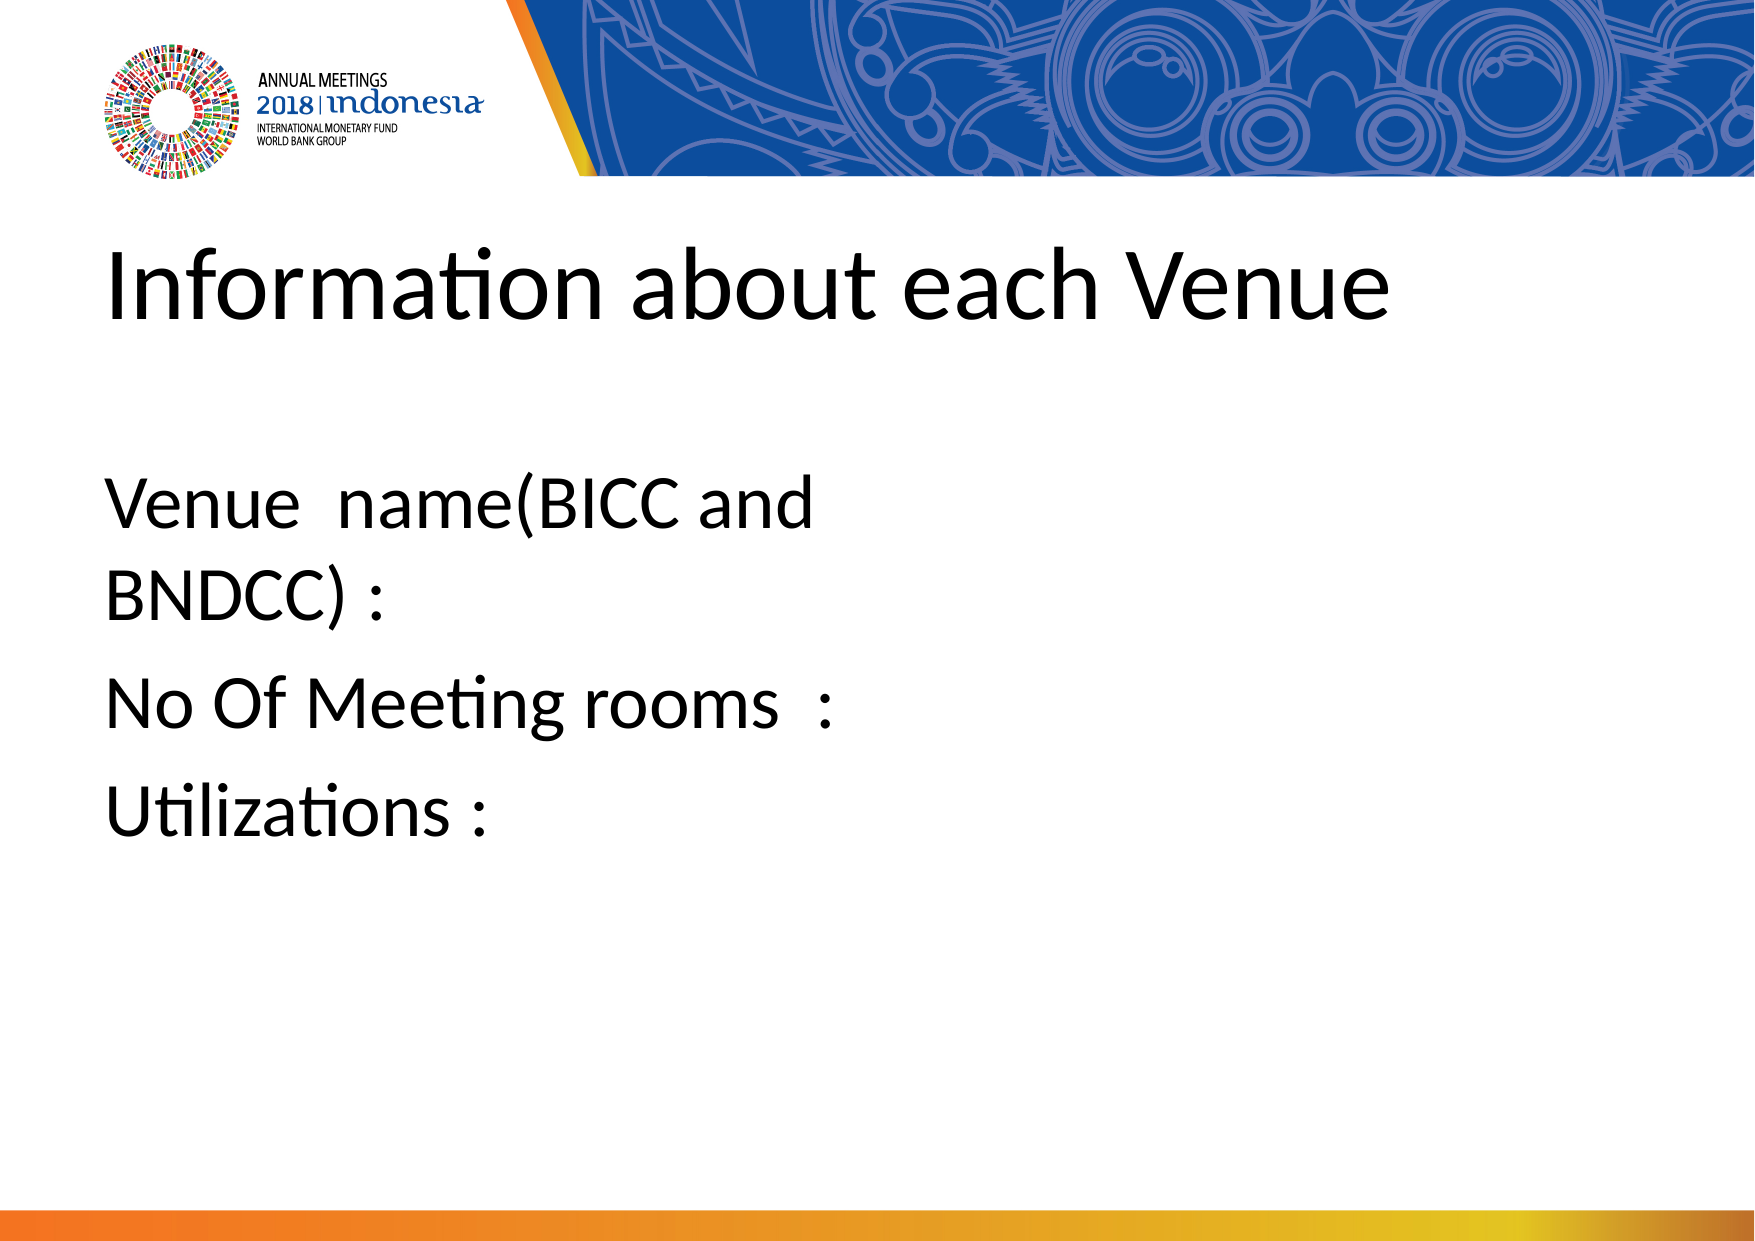

# Information about each Venue
Venue  name(BICC and BNDCC) :
No Of Meeting rooms  :
Utilizations :